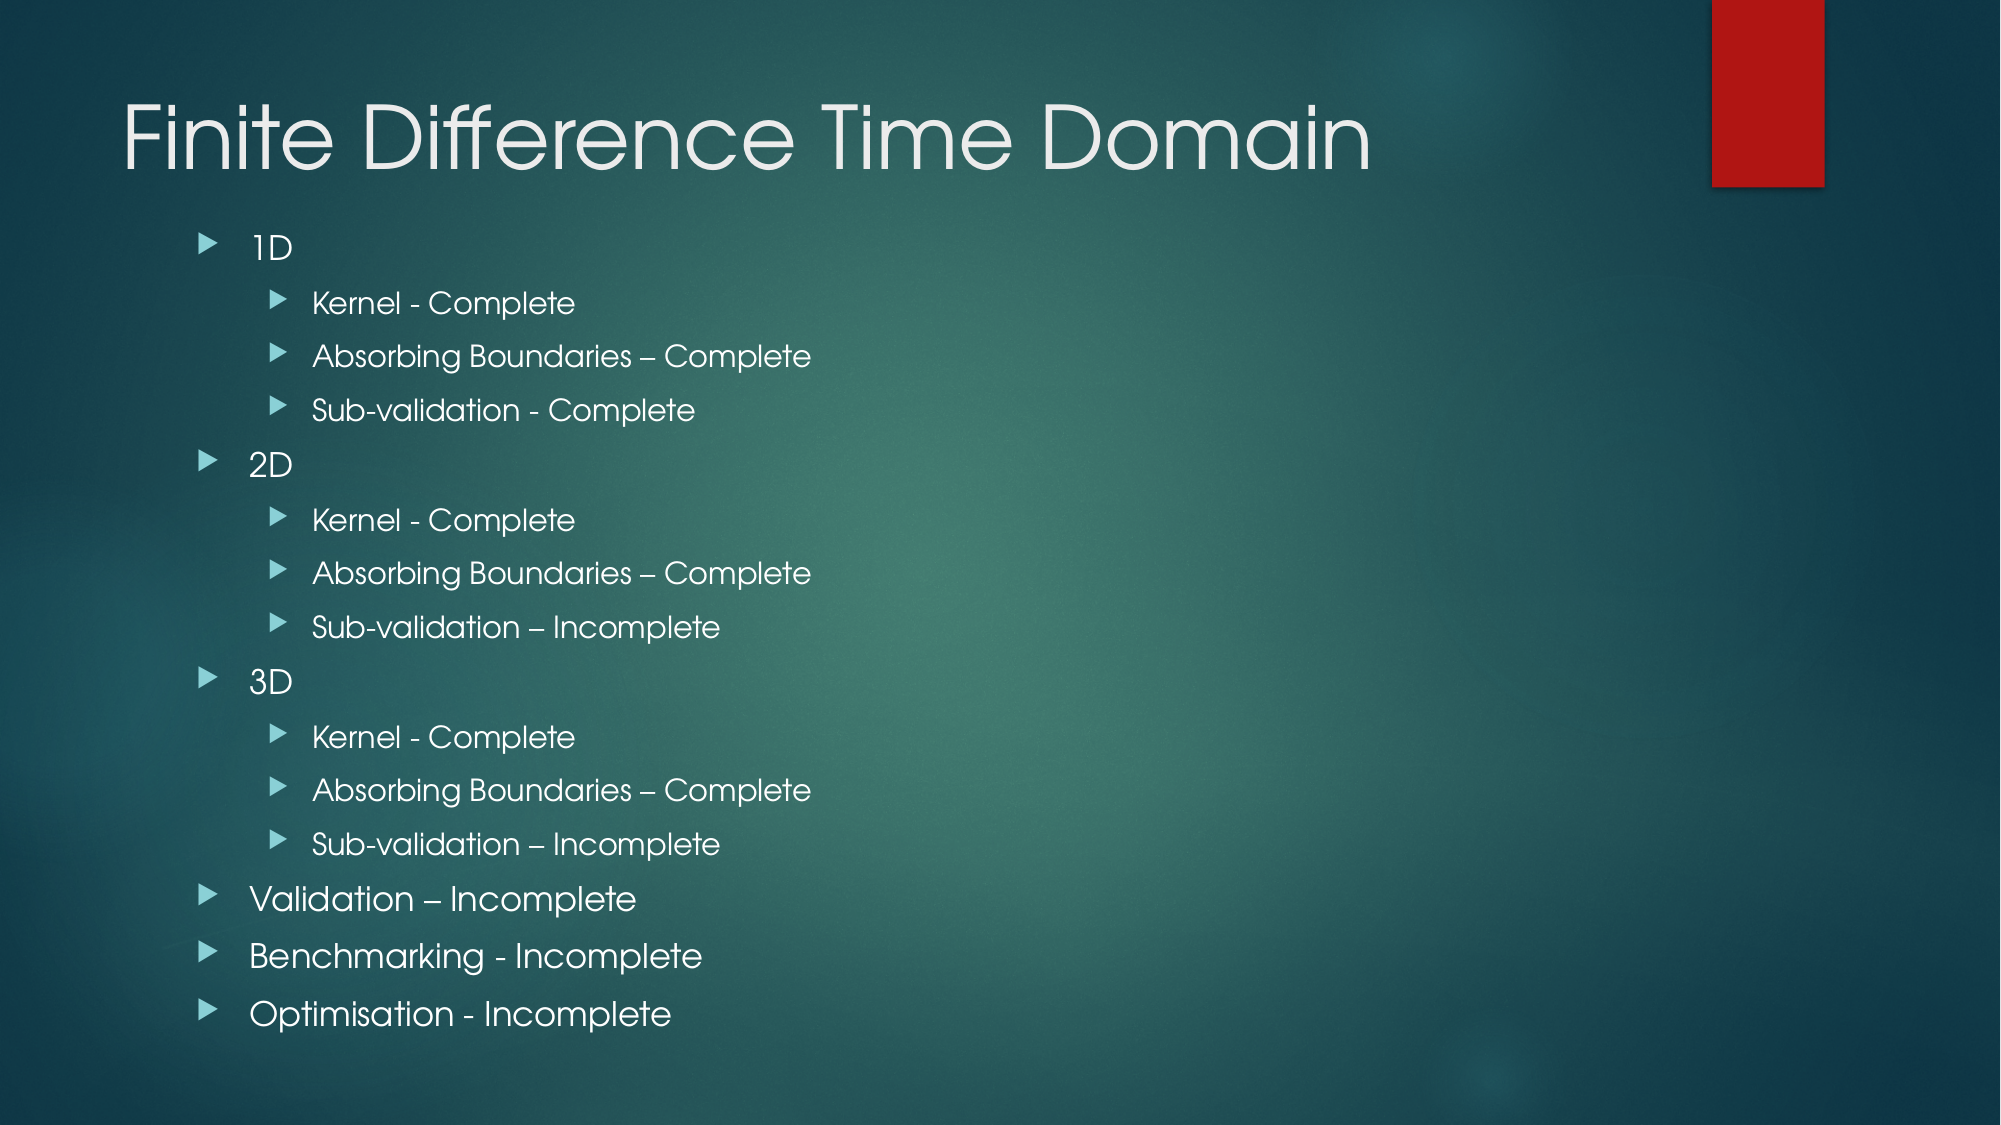

# Finite Difference Time Domain
1D
Kernel - Complete
Absorbing Boundaries – Complete
Sub-validation - Complete
2D
Kernel - Complete
Absorbing Boundaries – Complete
Sub-validation – Incomplete
3D
Kernel - Complete
Absorbing Boundaries – Complete
Sub-validation – Incomplete
Validation – Incomplete
Benchmarking - Incomplete
Optimisation - Incomplete